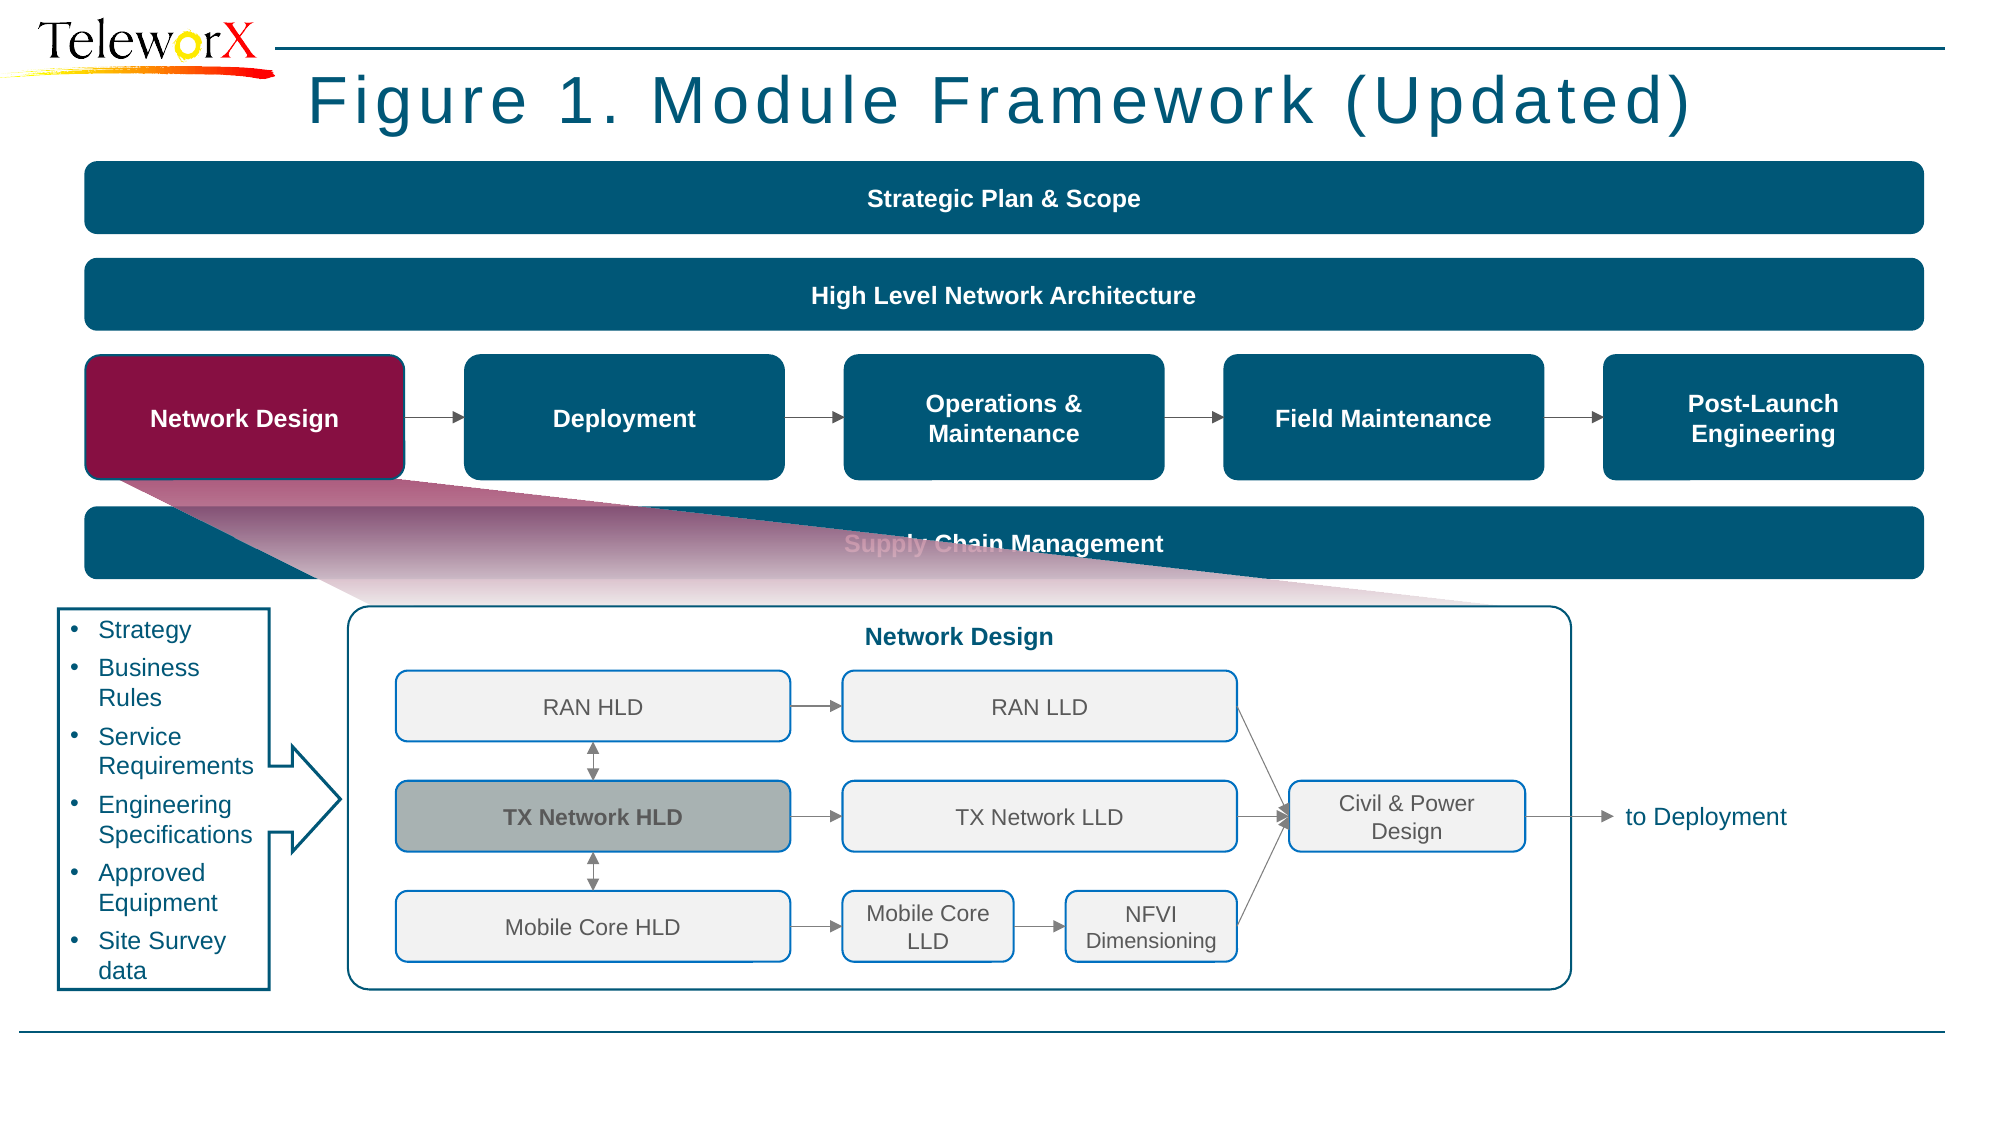

# Figure 1. Module Framework (Updated)
Strategic Plan & Scope
High Level Network Architecture
Network Design
Deployment
Operations & Maintenance
Field Maintenance
Post-Launch Engineering

Supply Chain Management
Network Design
Strategy
Business Rules
Service Requirements
Engineering Specifications
Approved Equipment
Site Survey data
RAN HLD
RAN LLD
TX Network HLD
TX Network LLD
Civil & Power Design
to Deployment
Mobile Core HLD
Mobile Core LLD
NFVI Dimensioning